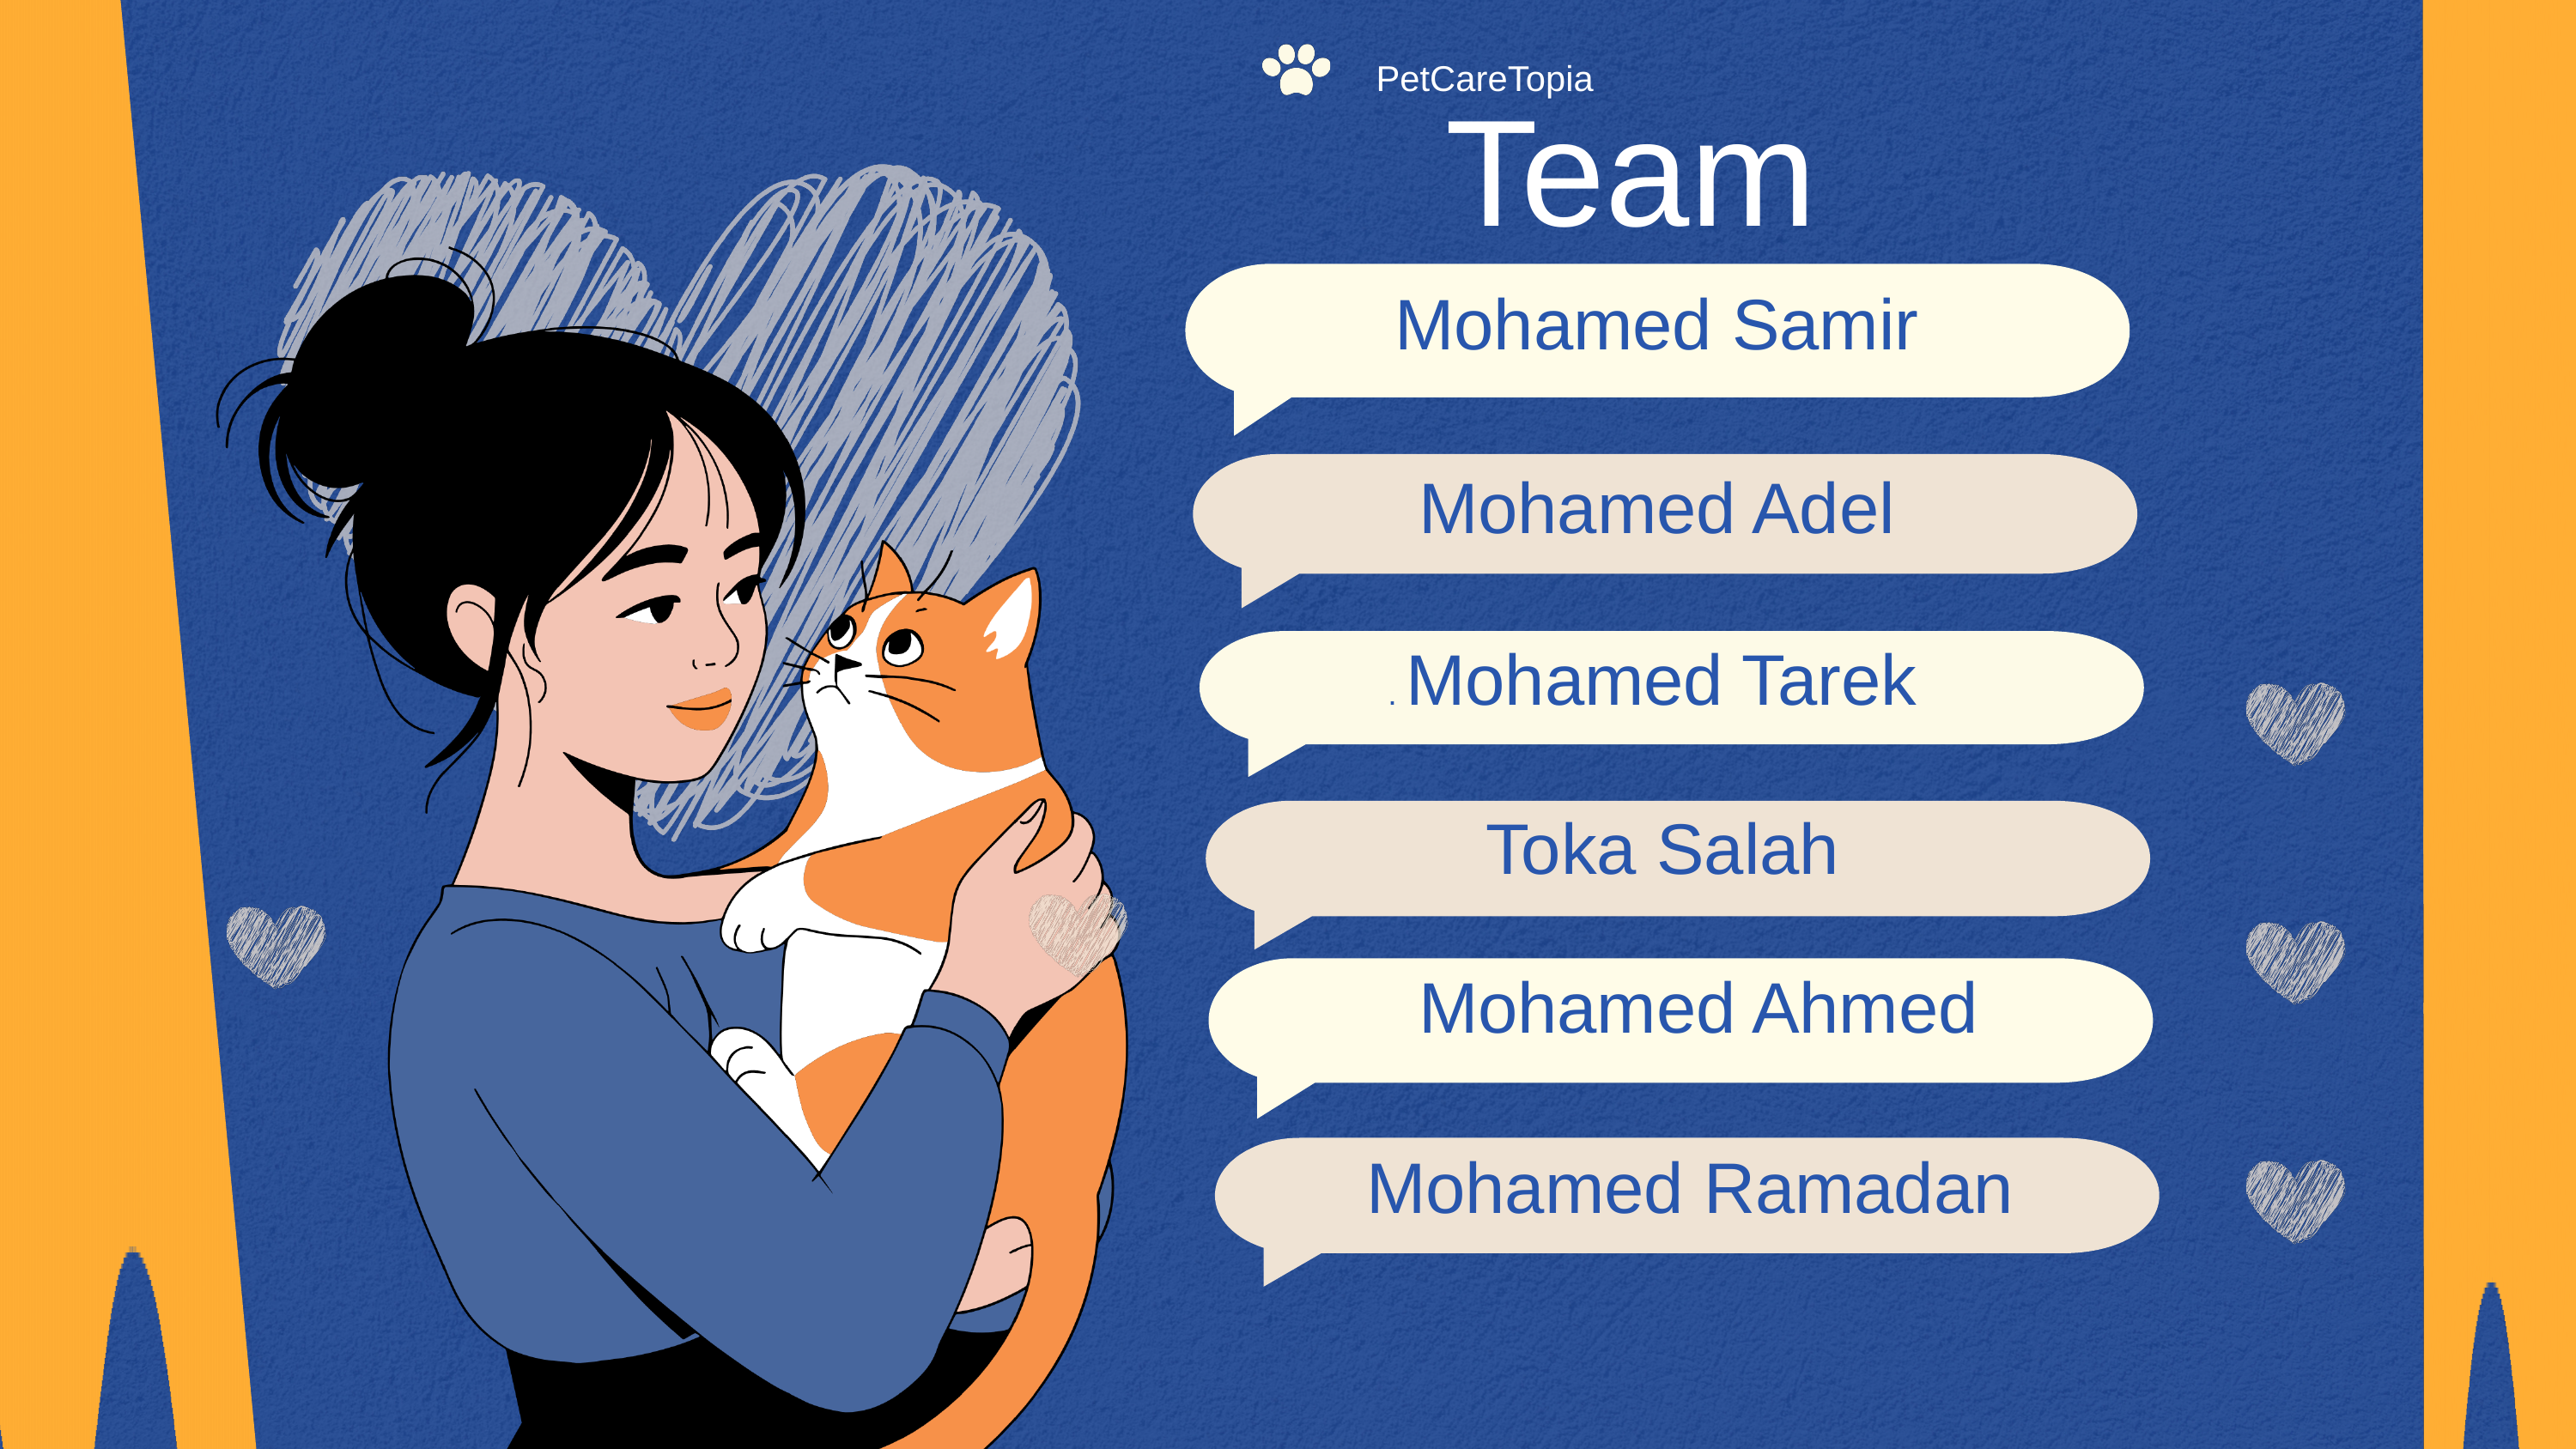

PetCareTopia
Team

Mohamed Samir

Mohamed Adel

. Mohamed Tarek

Toka Salah

Mohamed Ahmed

Mohamed Ramadan